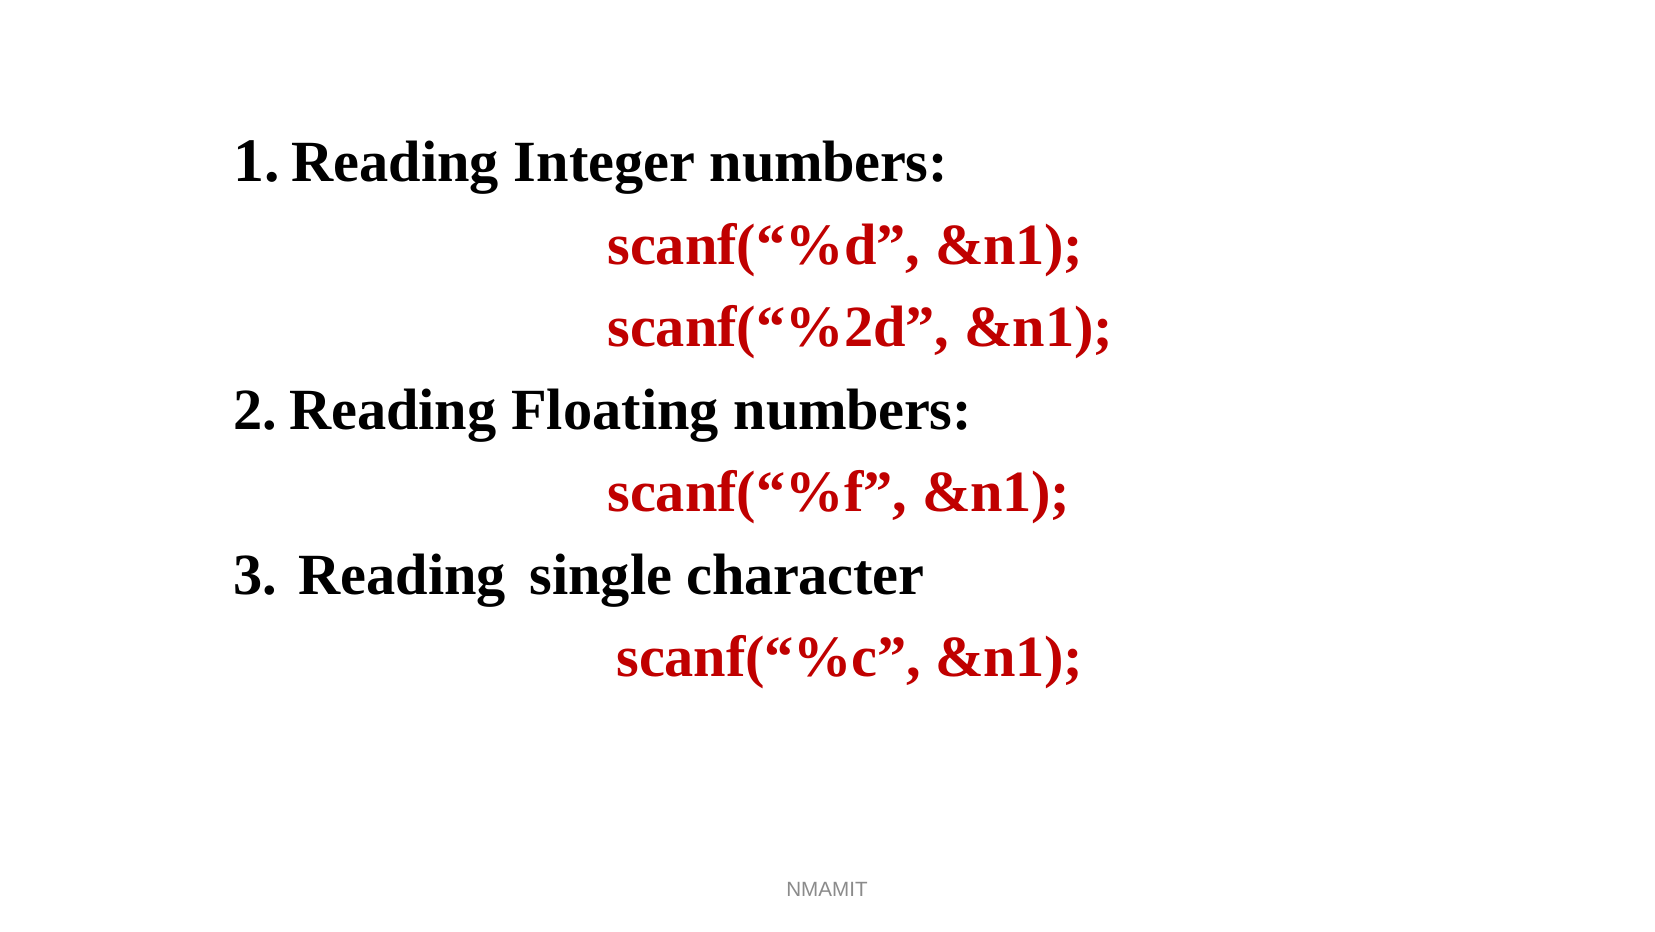

Reading Integer numbers:
scanf(“%d”, &n1);
scanf(“%2d”, &n1);
Reading Floating numbers:
scanf(“%f”, &n1);
Reading single character
scanf(“%c”, &n1);
NMAMIT